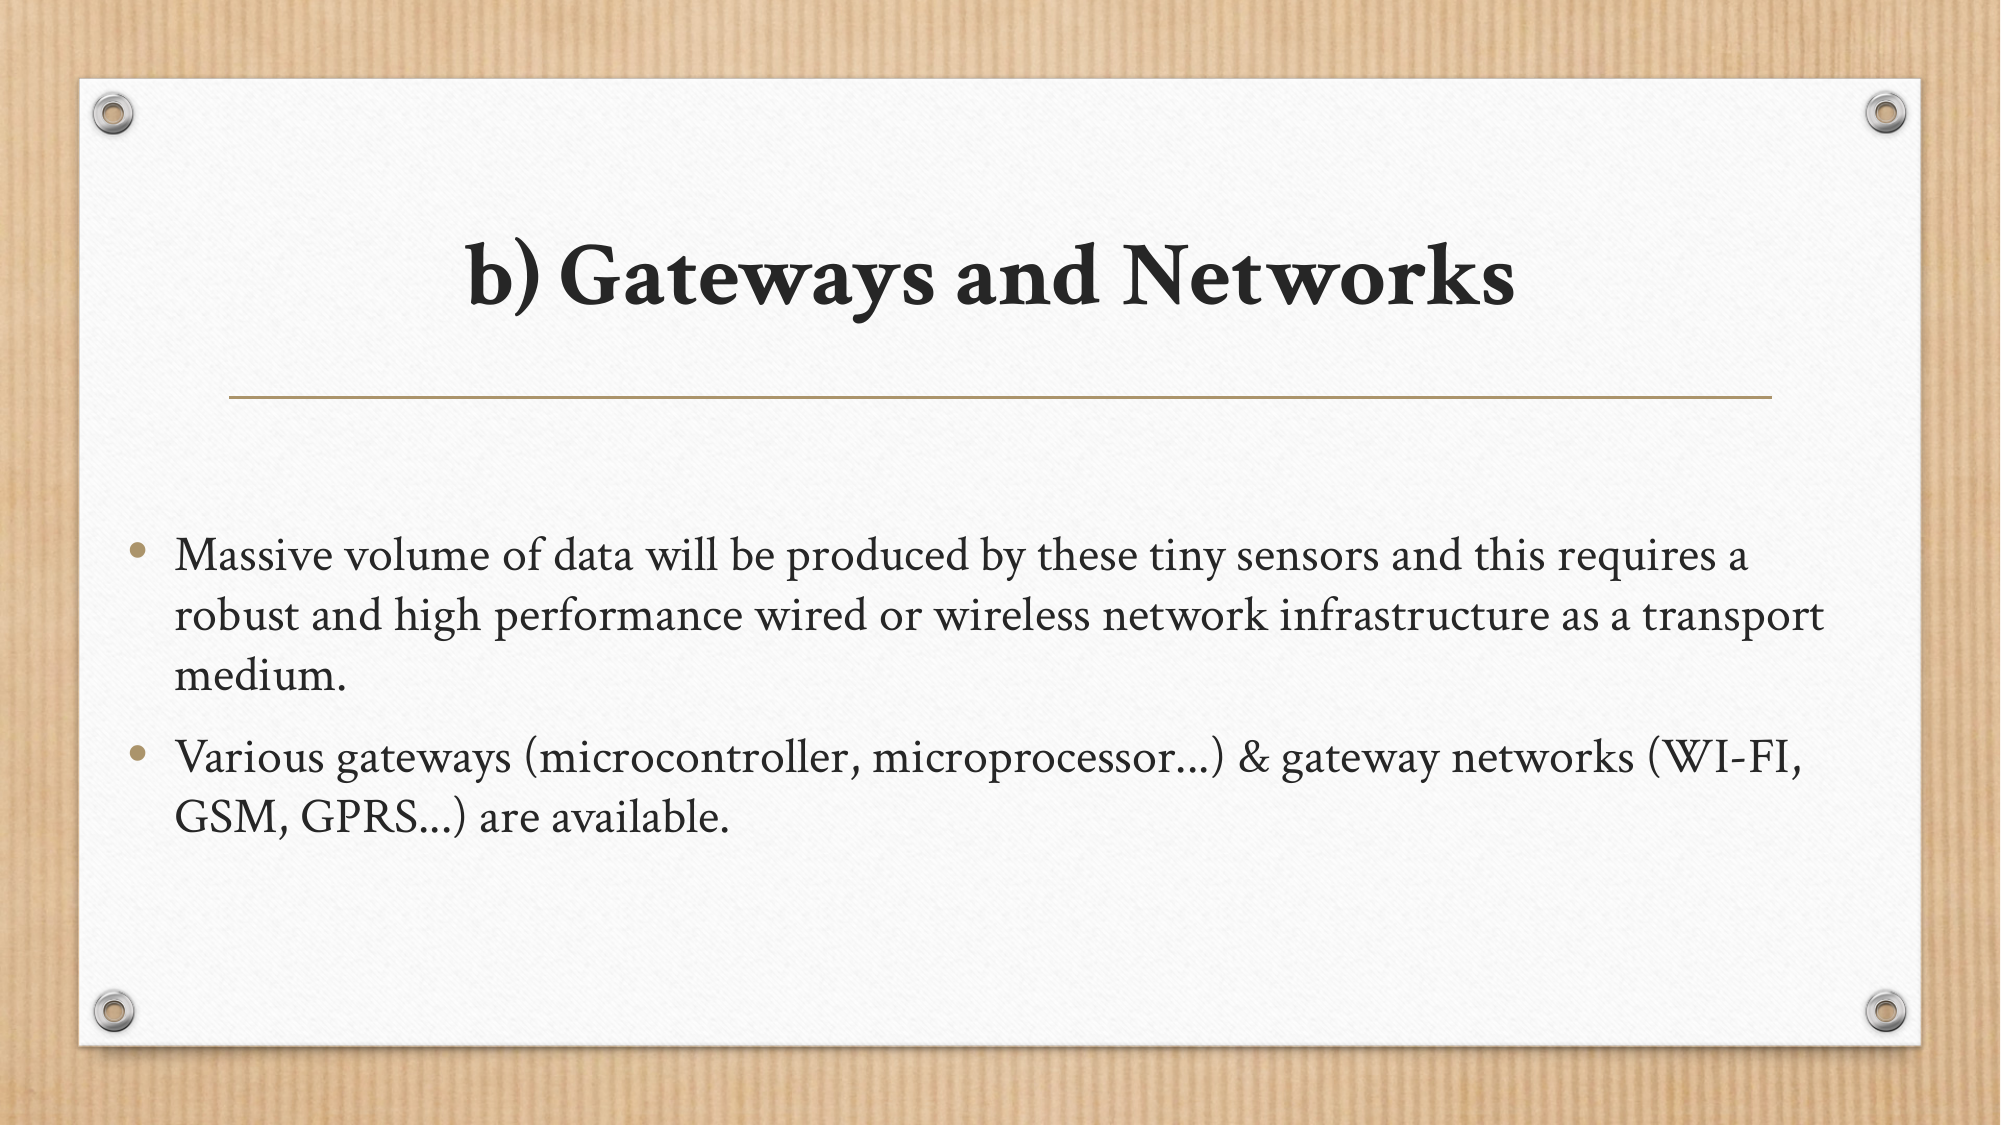

# b) Gateways and Networks
Massive volume of data will be produced by these tiny sensors and this requires a robust and high performance wired or wireless network infrastructure as a transport medium.
Various gateways (microcontroller, microprocessor...) & gateway networks (WI-FI, GSM, GPRS...) are available.